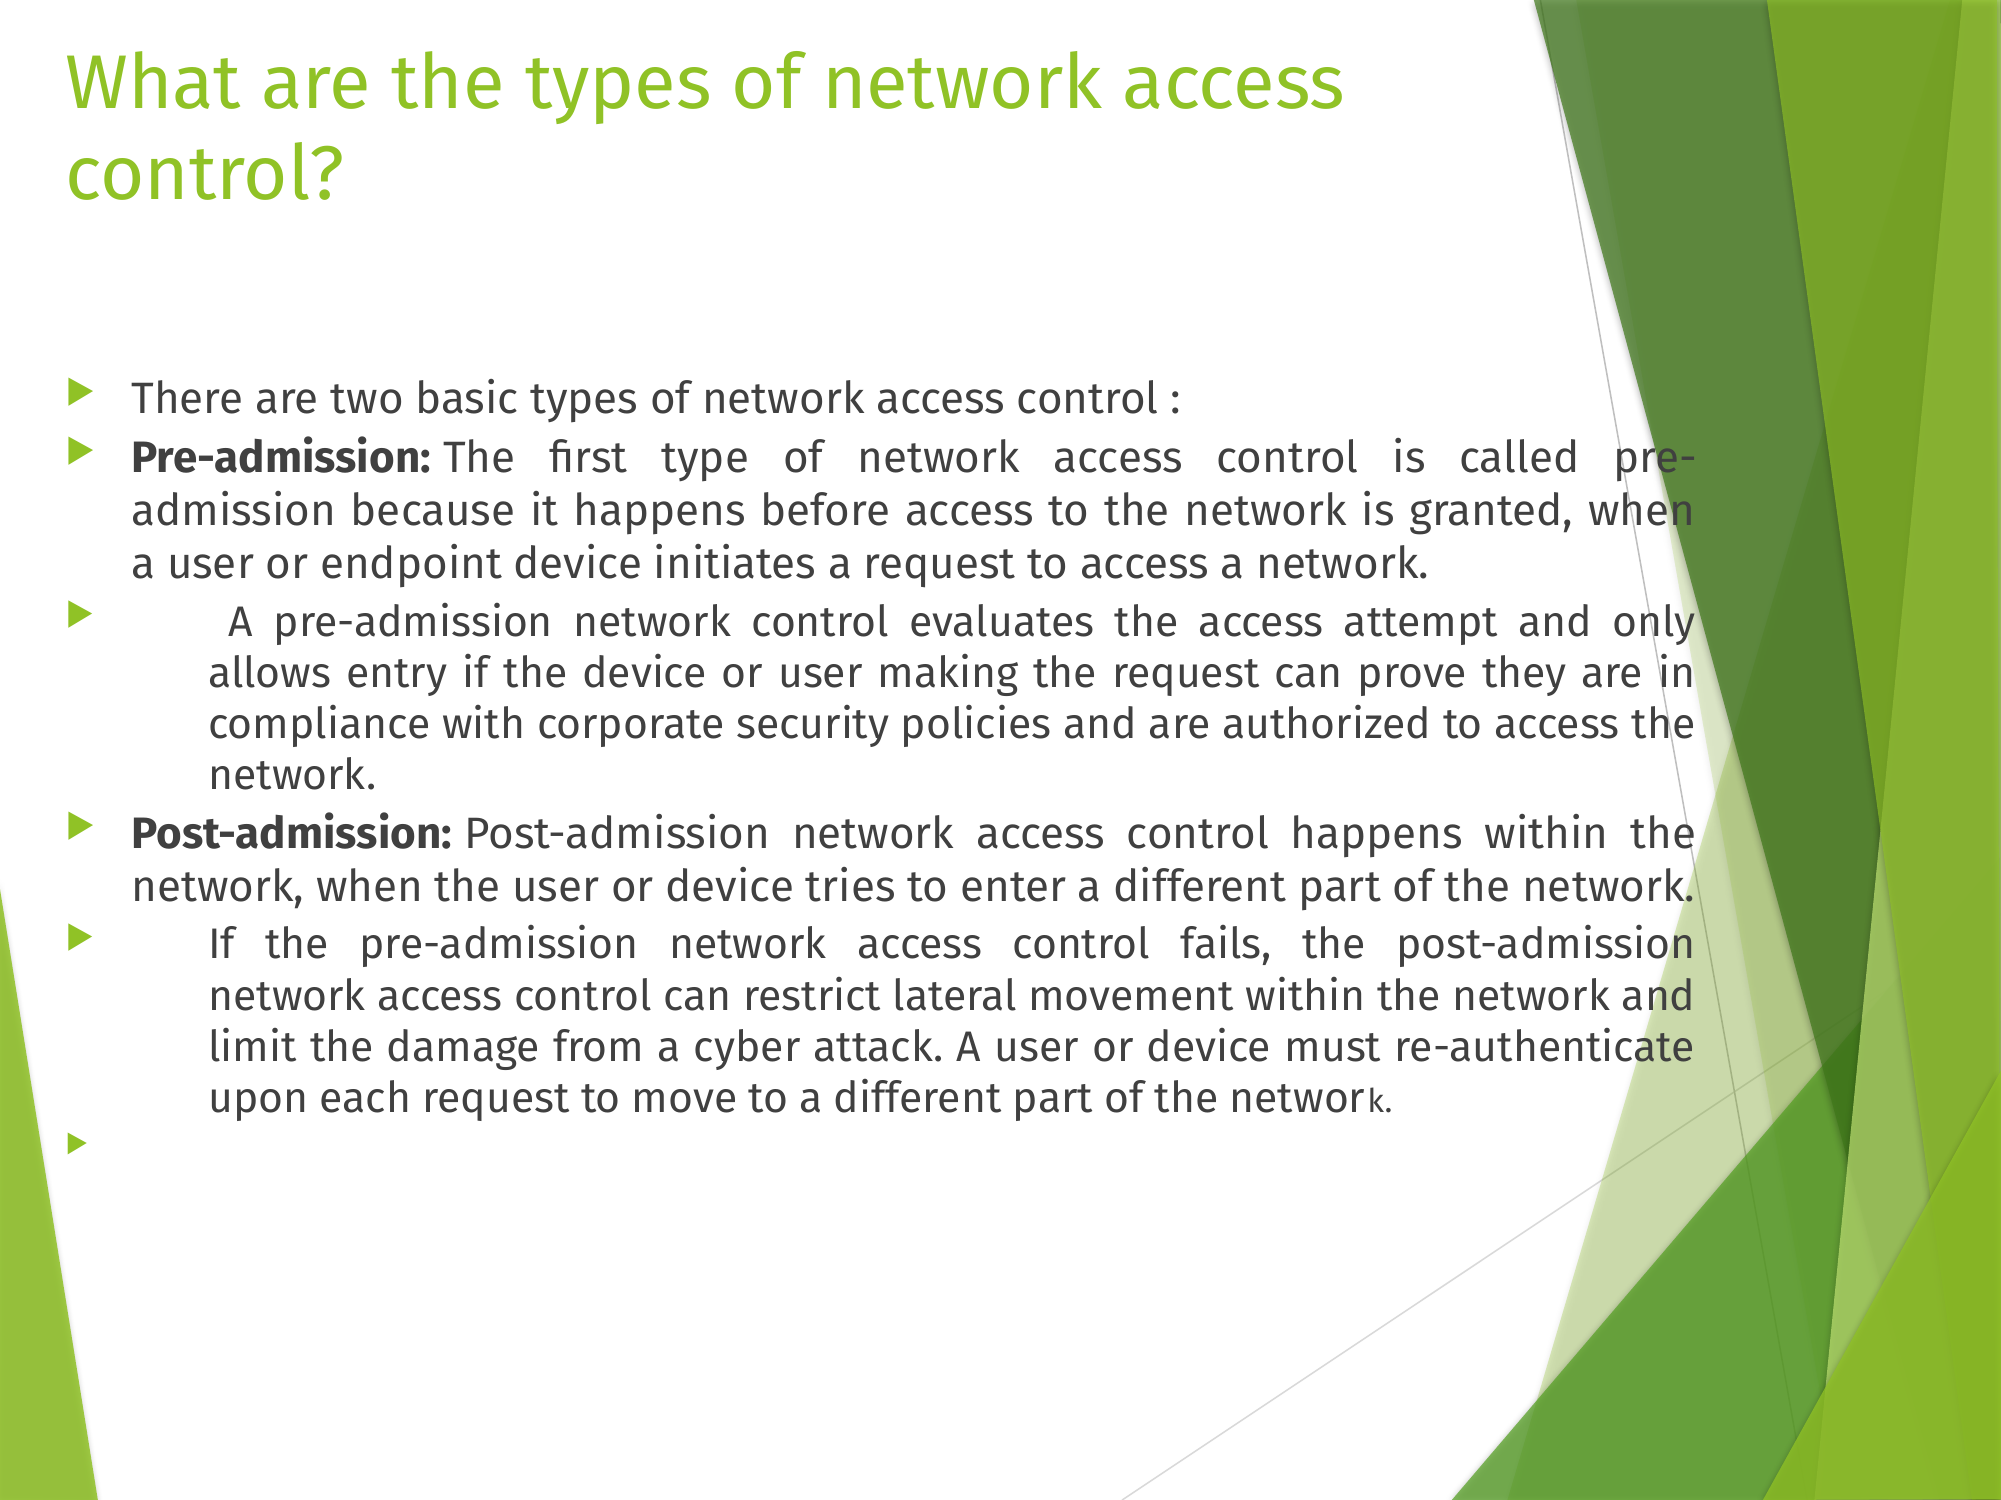

# What are the types of network access control?
There are two basic types of network access control :
Pre-admission: The first type of network access control is called pre-admission because it happens before access to the network is granted, when a user or endpoint device initiates a request to access a network.
 A pre-admission network control evaluates the access attempt and only allows entry if the device or user making the request can prove they are in compliance with corporate security policies and are authorized to access the network.
Post-admission: Post-admission network access control happens within the network, when the user or device tries to enter a different part of the network.
If the pre-admission network access control fails, the post-admission network access control can restrict lateral movement within the network and limit the damage from a cyber attack. A user or device must re-authenticate upon each request to move to a different part of the network.